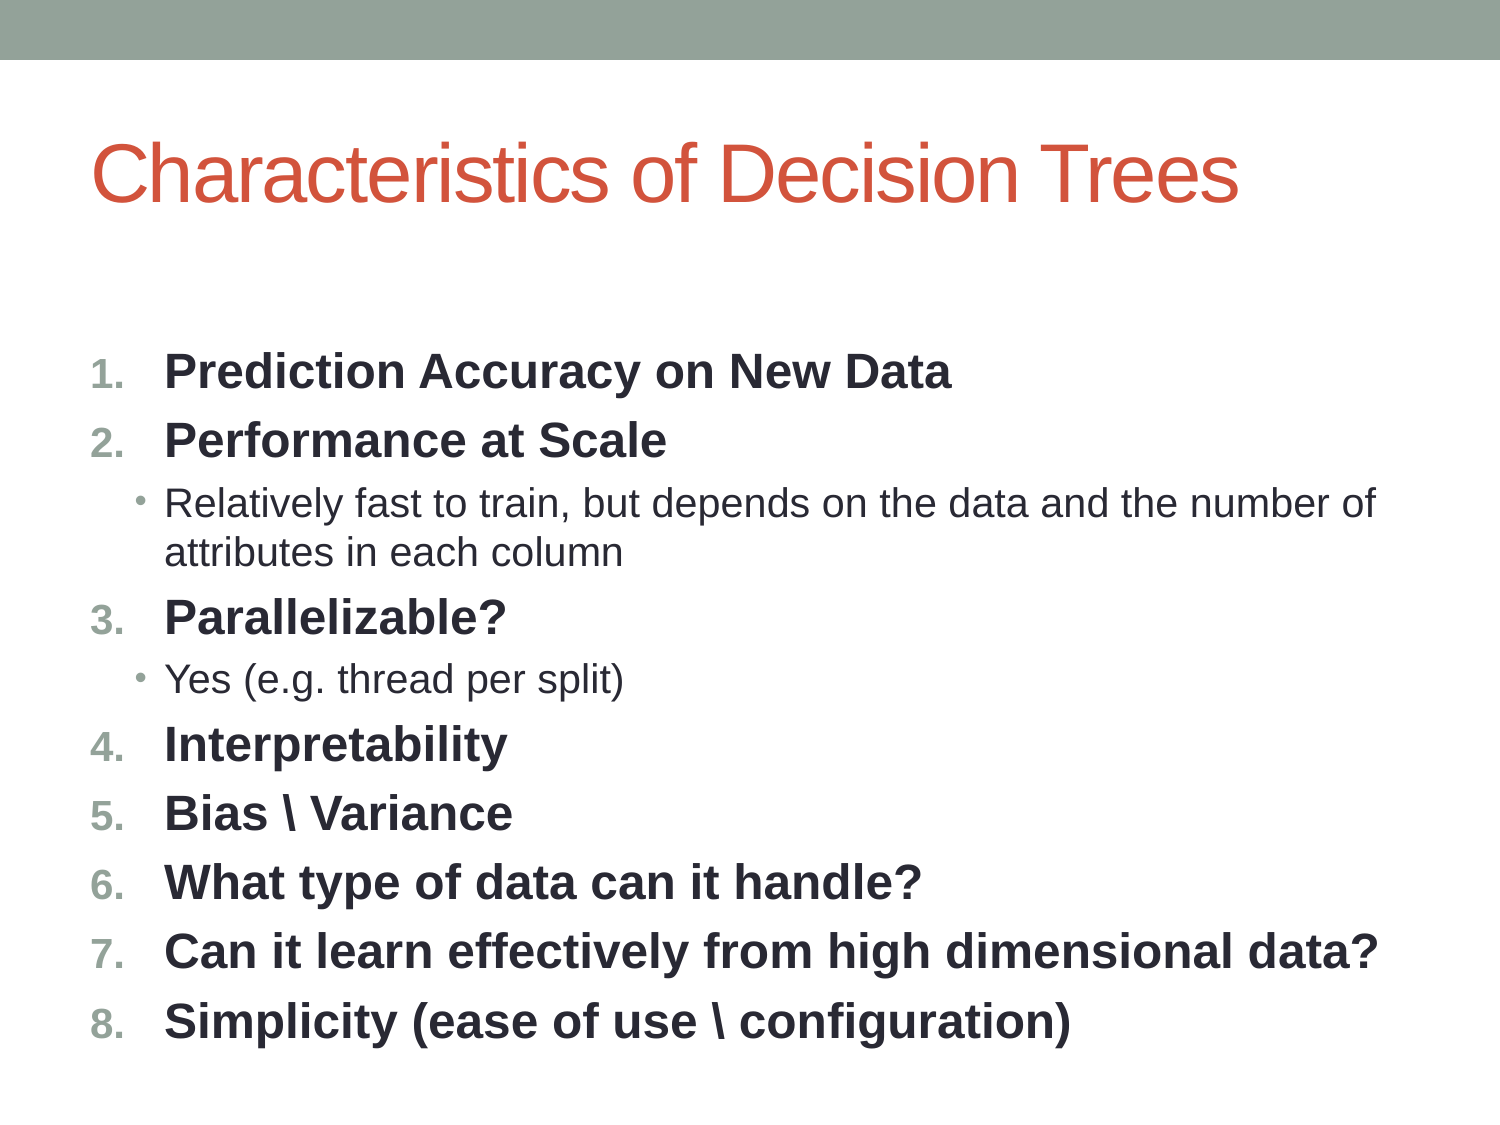

# Characteristics of Decision Trees

Prediction Accuracy on New Data
Performance at Scale
Relatively fast to train, but depends on the data and the number of attributes in each column
Parallelizable?
Yes (e.g. thread per split)
Interpretability
Bias \ Variance
What type of data can it handle?
Can it learn effectively from high dimensional data?
Simplicity (ease of use \ configuration)